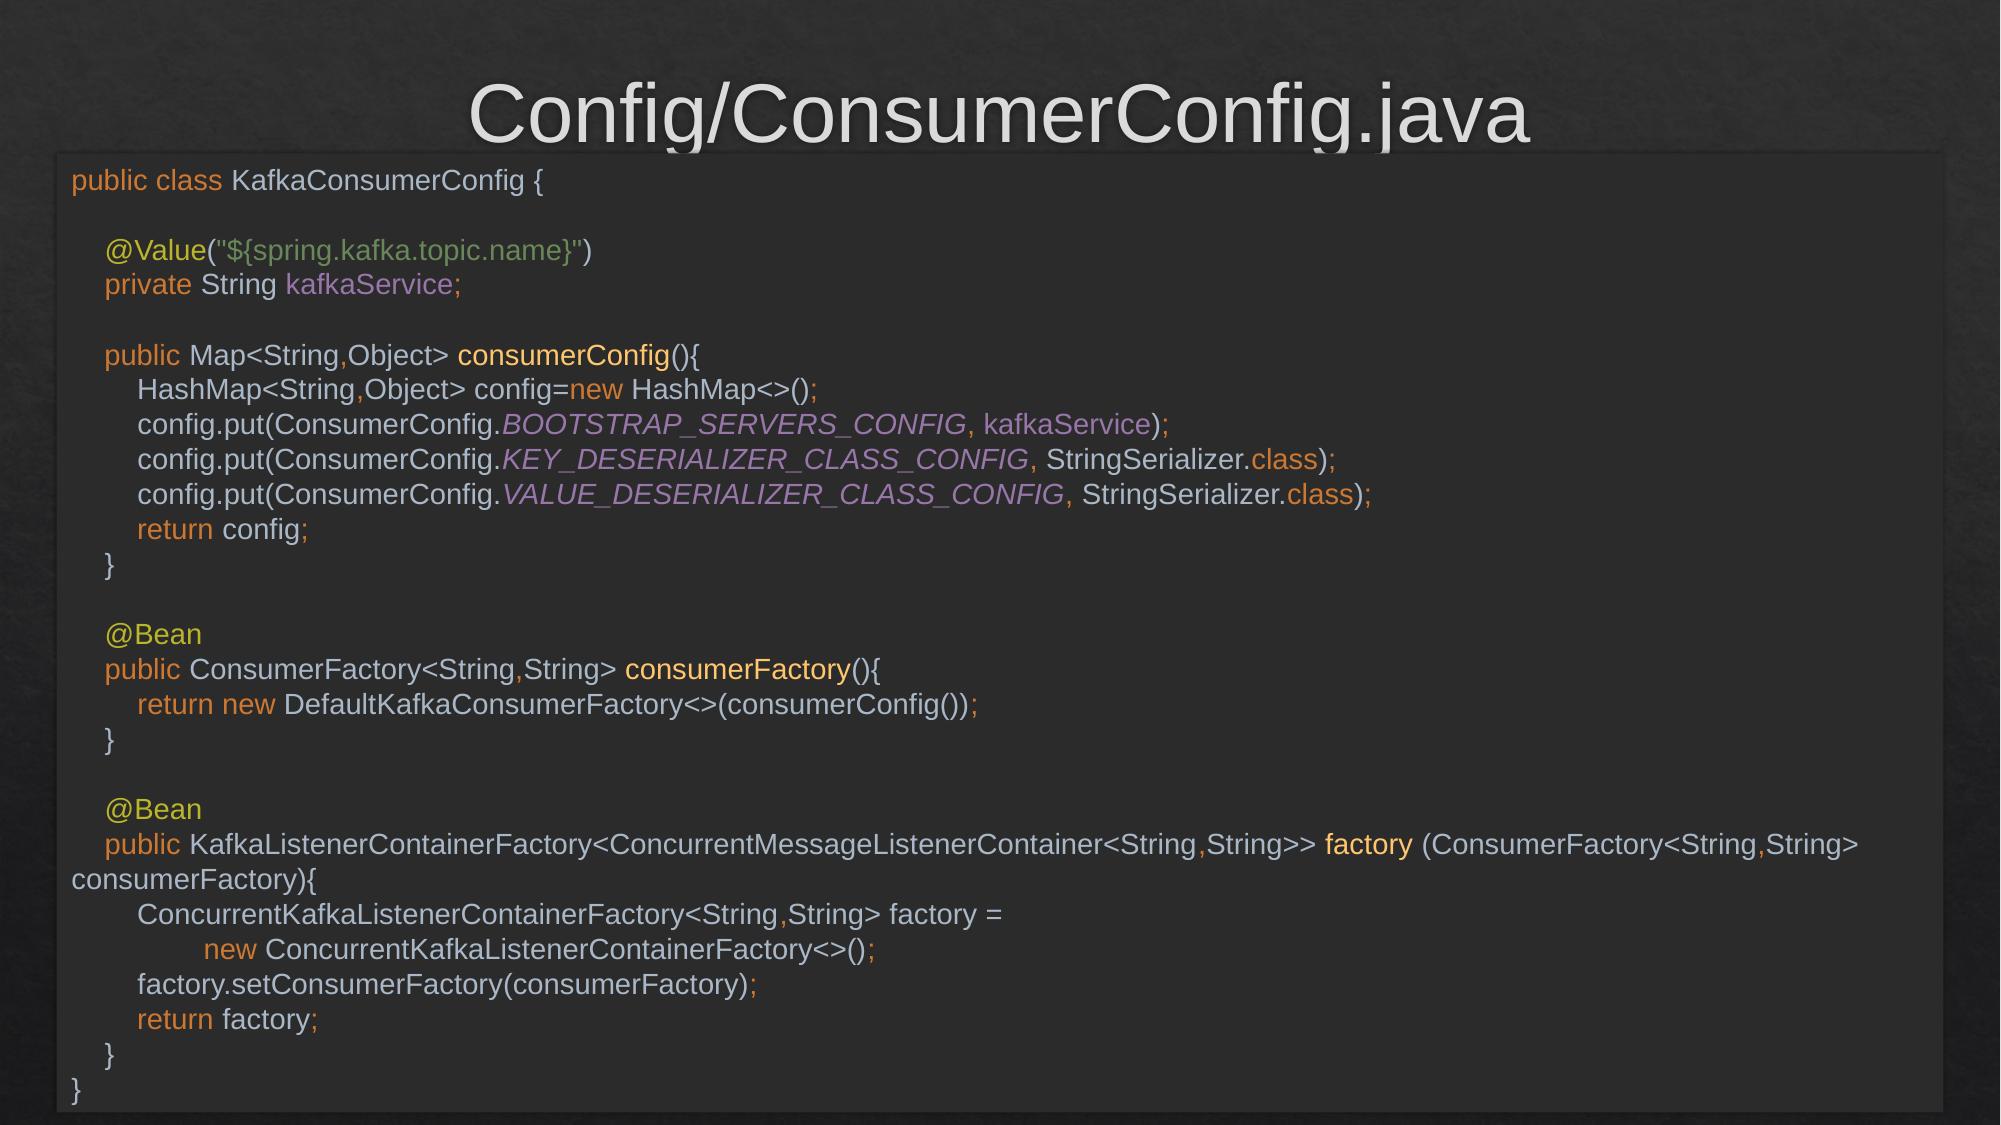

# Config/ConsumerConfig.java
public class KafkaConsumerConfig {
    @Value("${spring.kafka.topic.name}")
    private String kafkaService;
    public Map<String,Object> consumerConfig(){
        HashMap<String,Object> config=new HashMap<>();
        config.put(ConsumerConfig.BOOTSTRAP_SERVERS_CONFIG, kafkaService);
        config.put(ConsumerConfig.KEY_DESERIALIZER_CLASS_CONFIG, StringSerializer.class);
        config.put(ConsumerConfig.VALUE_DESERIALIZER_CLASS_CONFIG, StringSerializer.class);
        return config;
    }
    @Bean
    public ConsumerFactory<String,String> consumerFactory(){
        return new DefaultKafkaConsumerFactory<>(consumerConfig());
    }
    @Bean
    public KafkaListenerContainerFactory<ConcurrentMessageListenerContainer<String,String>> factory (ConsumerFactory<String,String> consumerFactory){
        ConcurrentKafkaListenerContainerFactory<String,String> factory =
                new ConcurrentKafkaListenerContainerFactory<>();
        factory.setConsumerFactory(consumerFactory);
        return factory;
    }
}